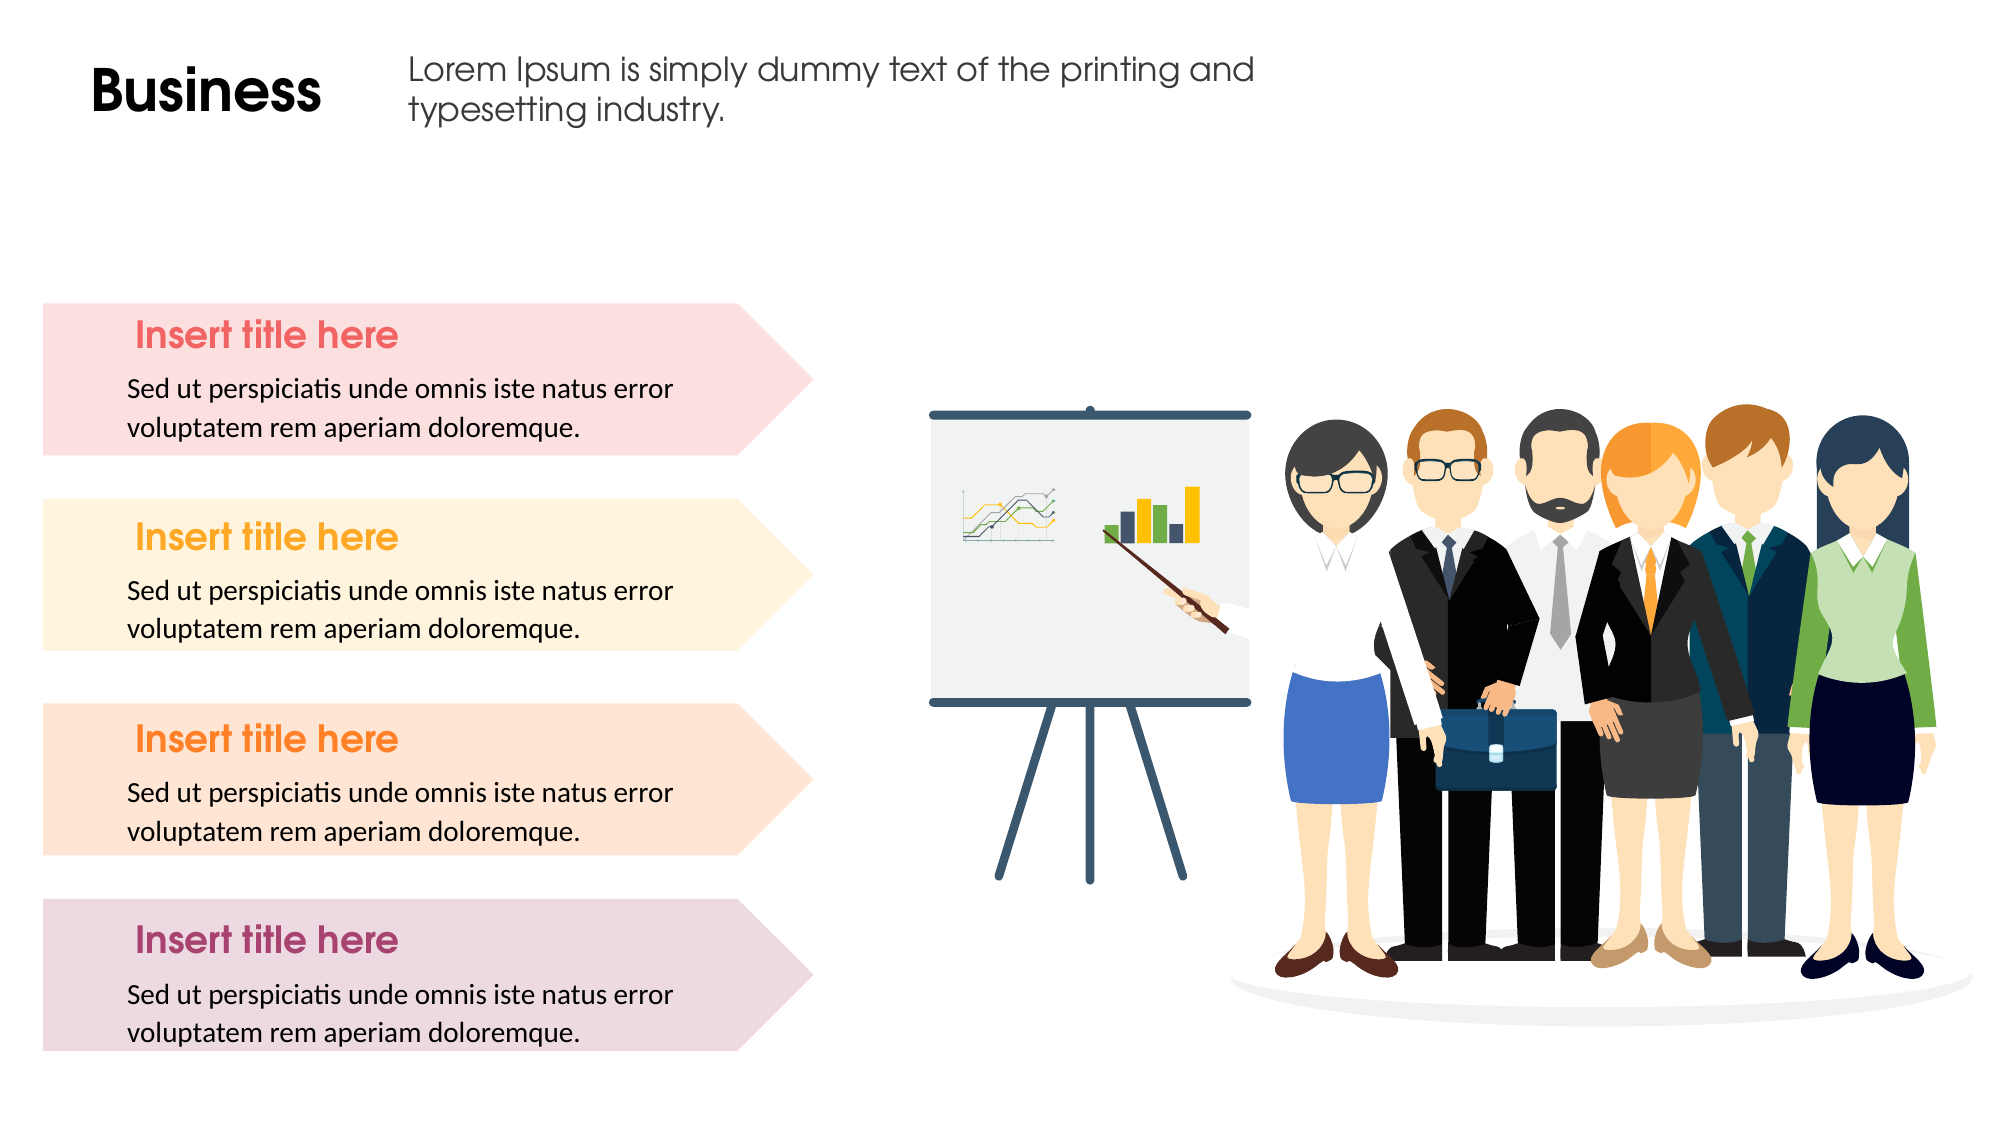

Lorem Ipsum is simply dummy text of the printing and typesetting industry.
Business

Insert title here
Sed ut perspiciatis unde omnis iste natus error voluptatem rem aperiam doloremque.

Insert title here
Sed ut perspiciatis unde omnis iste natus error voluptatem rem aperiam doloremque.

Insert title here
Sed ut perspiciatis unde omnis iste natus error voluptatem rem aperiam doloremque.

Insert title here

Sed ut perspiciatis unde omnis iste natus error voluptatem rem aperiam doloremque.